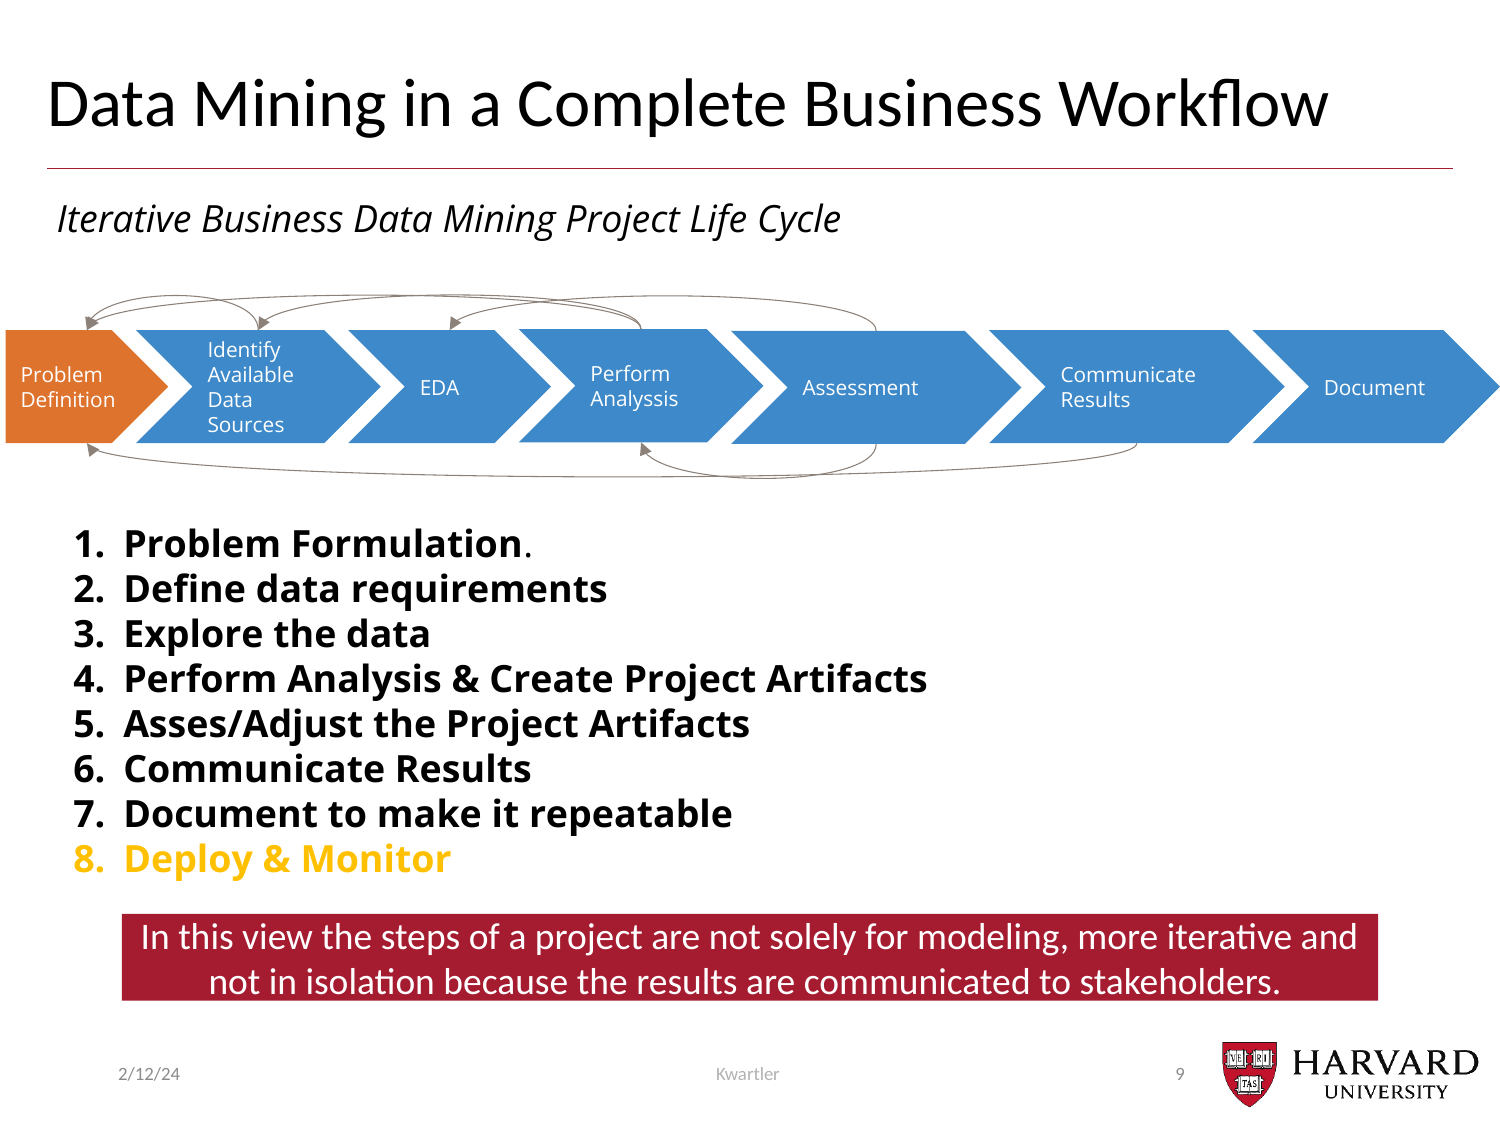

# Data Mining in a Complete Business Workflow
Iterative Business Data Mining Project Life Cycle
Perform Analyssis
Problem Definition
Identify Available Data Sources
EDA
Communicate Results
Document
Assessment
Problem Formulation.
Define data requirements
Explore the data
Perform Analysis & Create Project Artifacts
Asses/Adjust the Project Artifacts
Communicate Results
Document to make it repeatable
Deploy & Monitor
In this view the steps of a project are not solely for modeling, more iterative and not in isolation because the results are communicated to stakeholders.
2/12/24
Kwartler
9